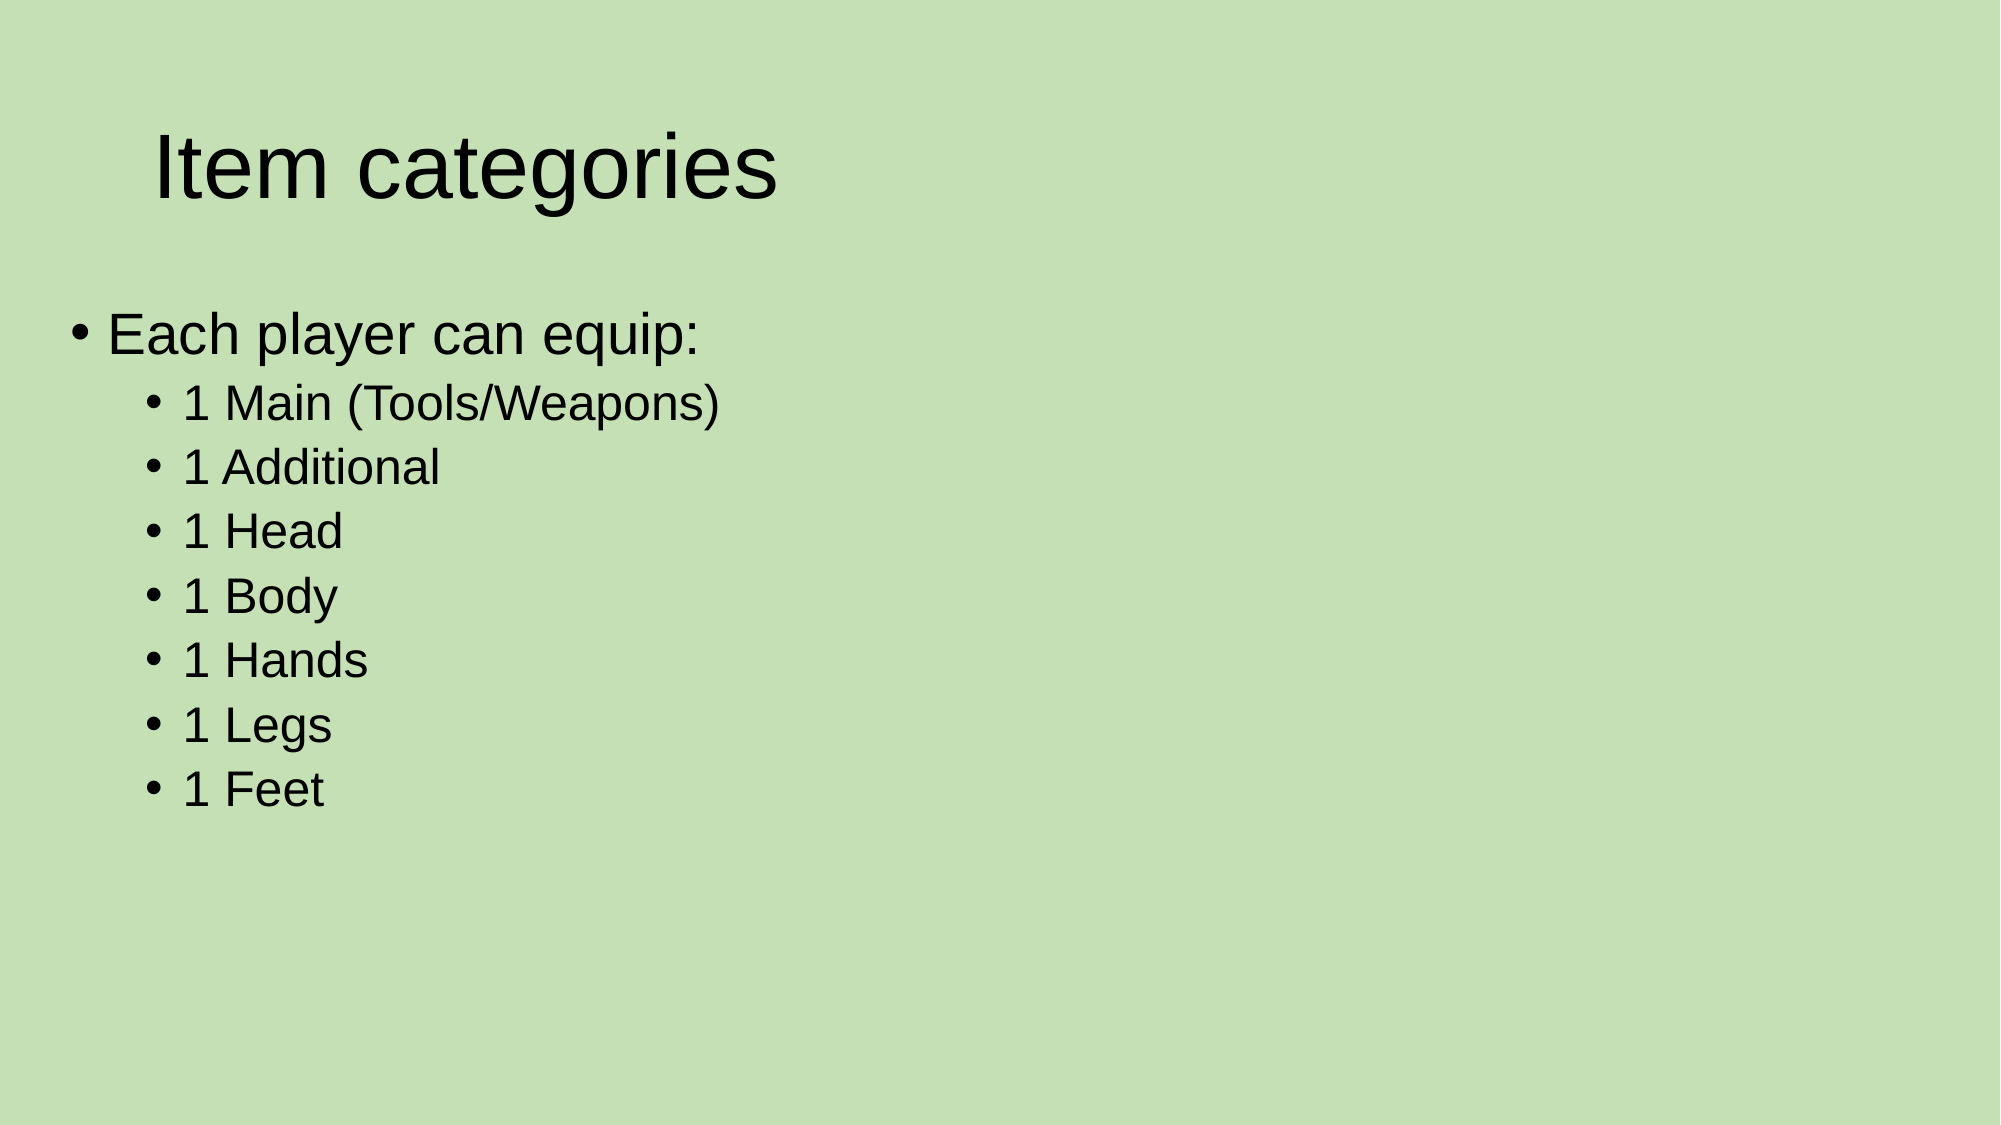

# Item categories
Each player can equip:
1 Main (Tools/Weapons)
1 Additional
1 Head
1 Body
1 Hands
1 Legs
1 Feet